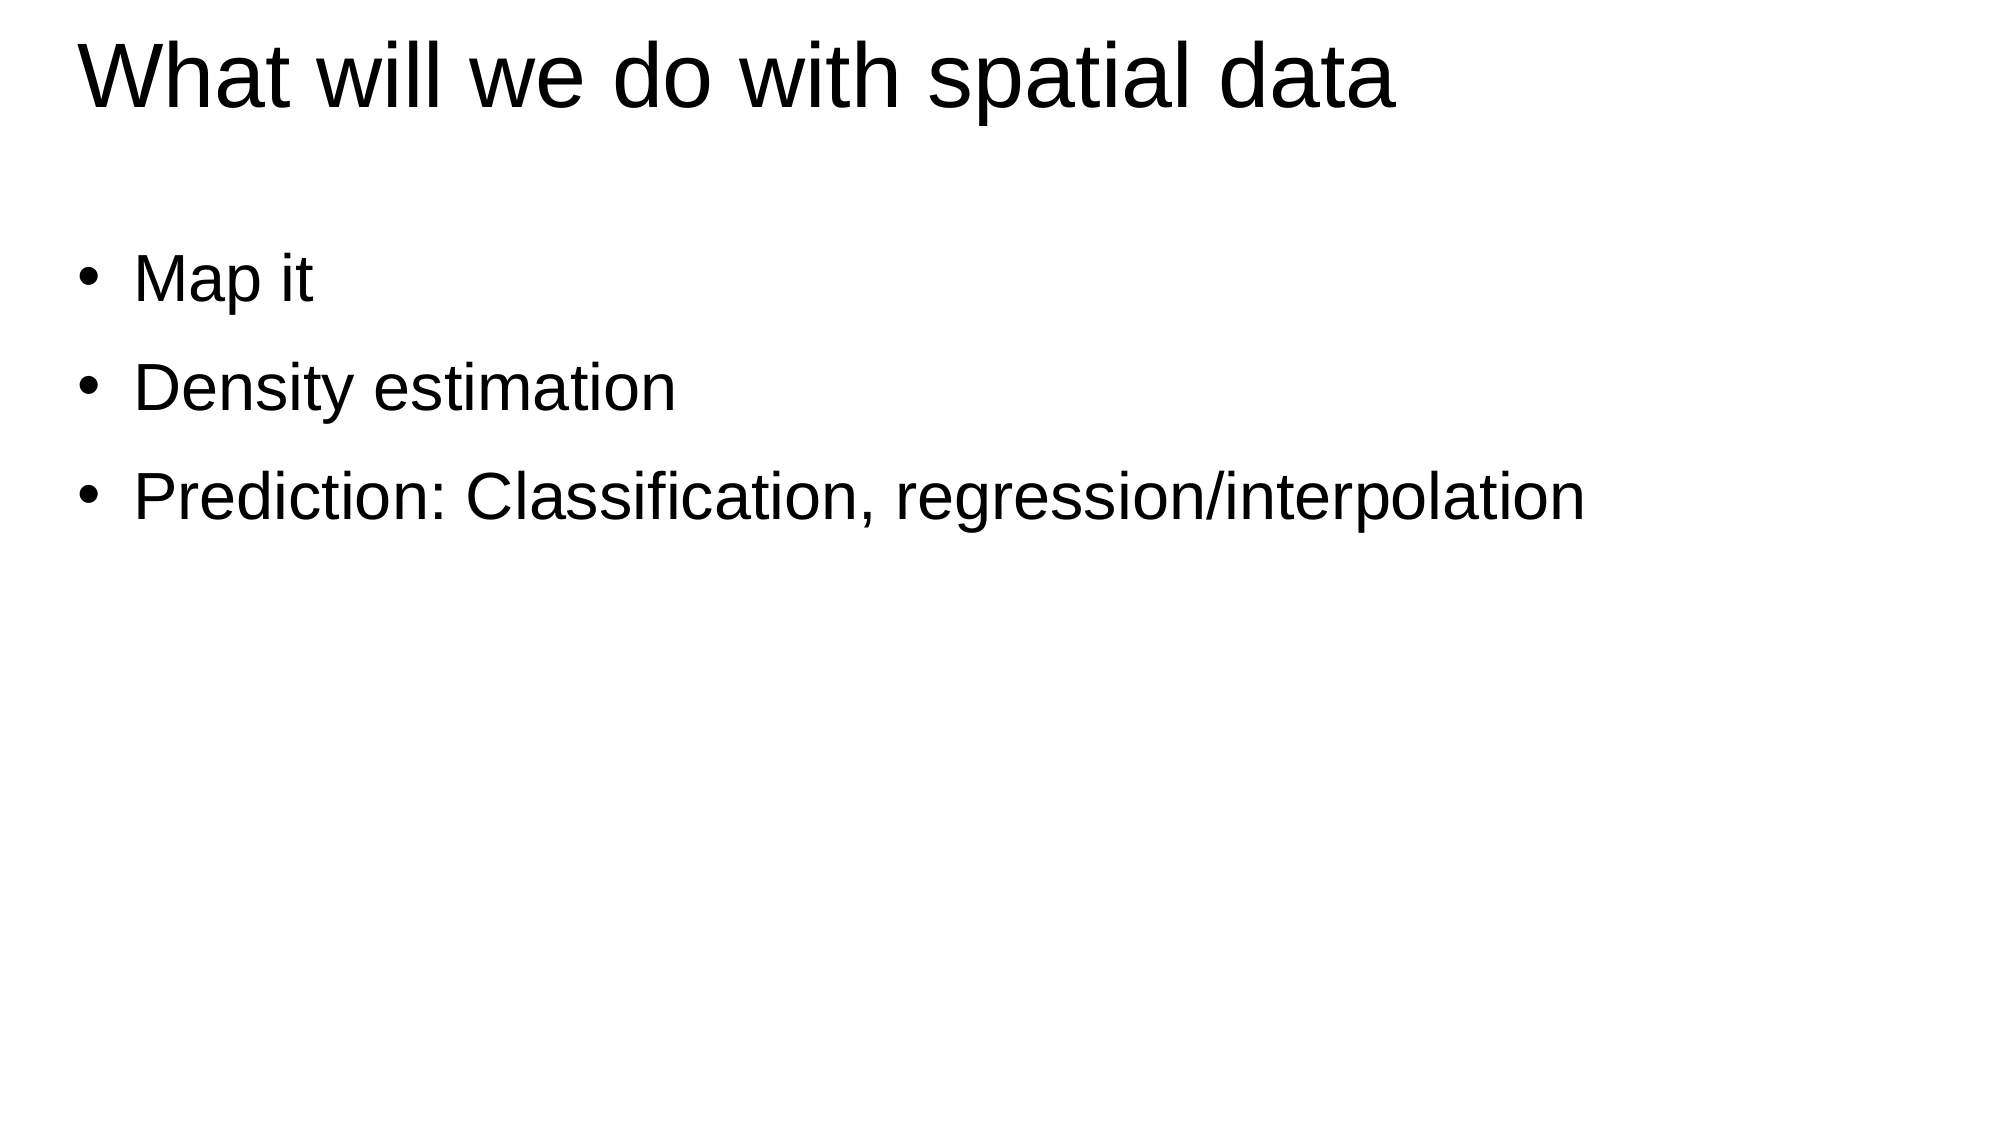

# What will we do with spatial data
Map it
Density estimation
Prediction: Classification, regression/interpolation